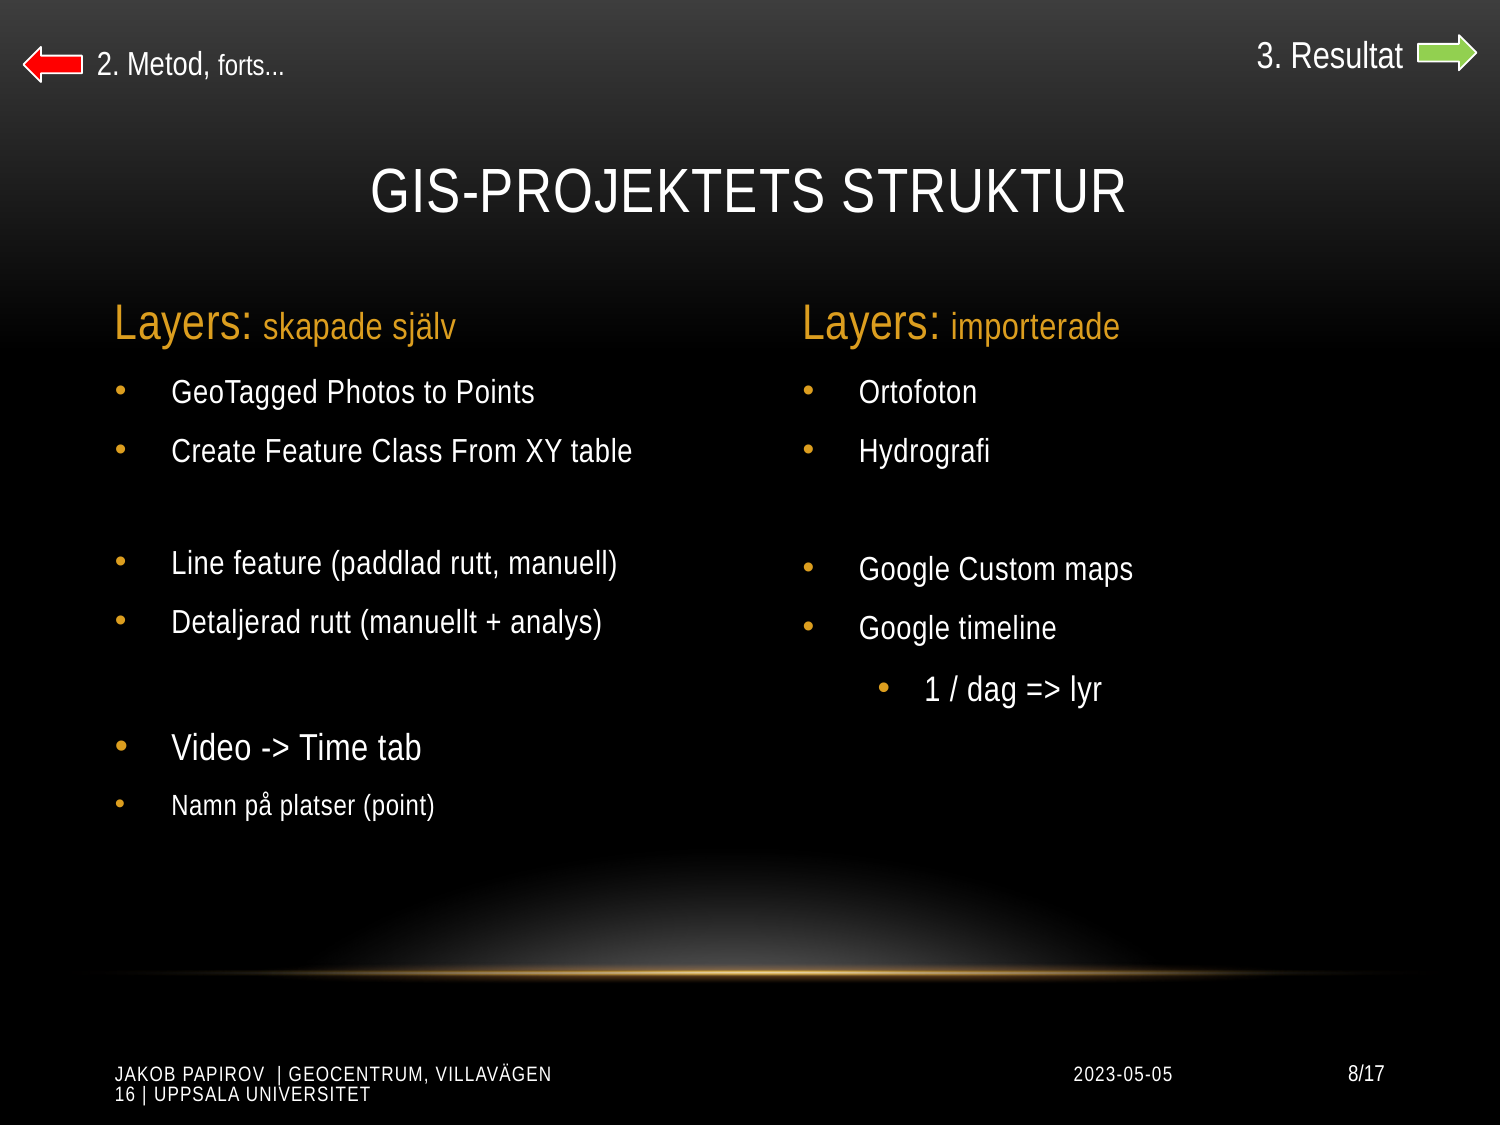

3. Resultat
2. Metod, forts...

# GIS-projektets struktur

Layers: skapade själv
Layers: importerade
GeoTagged Photos to Points
Create Feature Class From XY table

Line feature (paddlad rutt, manuell)
Detaljerad rutt (manuellt + analys)

Video -> Time tab
Namn på platser (point)

Ortofoton
Hydrografi

Google Custom maps
Google timeline
1 / dag => lyr

Jakob Papirov  | Geocentrum, Villavägen 16 | Uppsala Universitet
2023-05-05
8/17